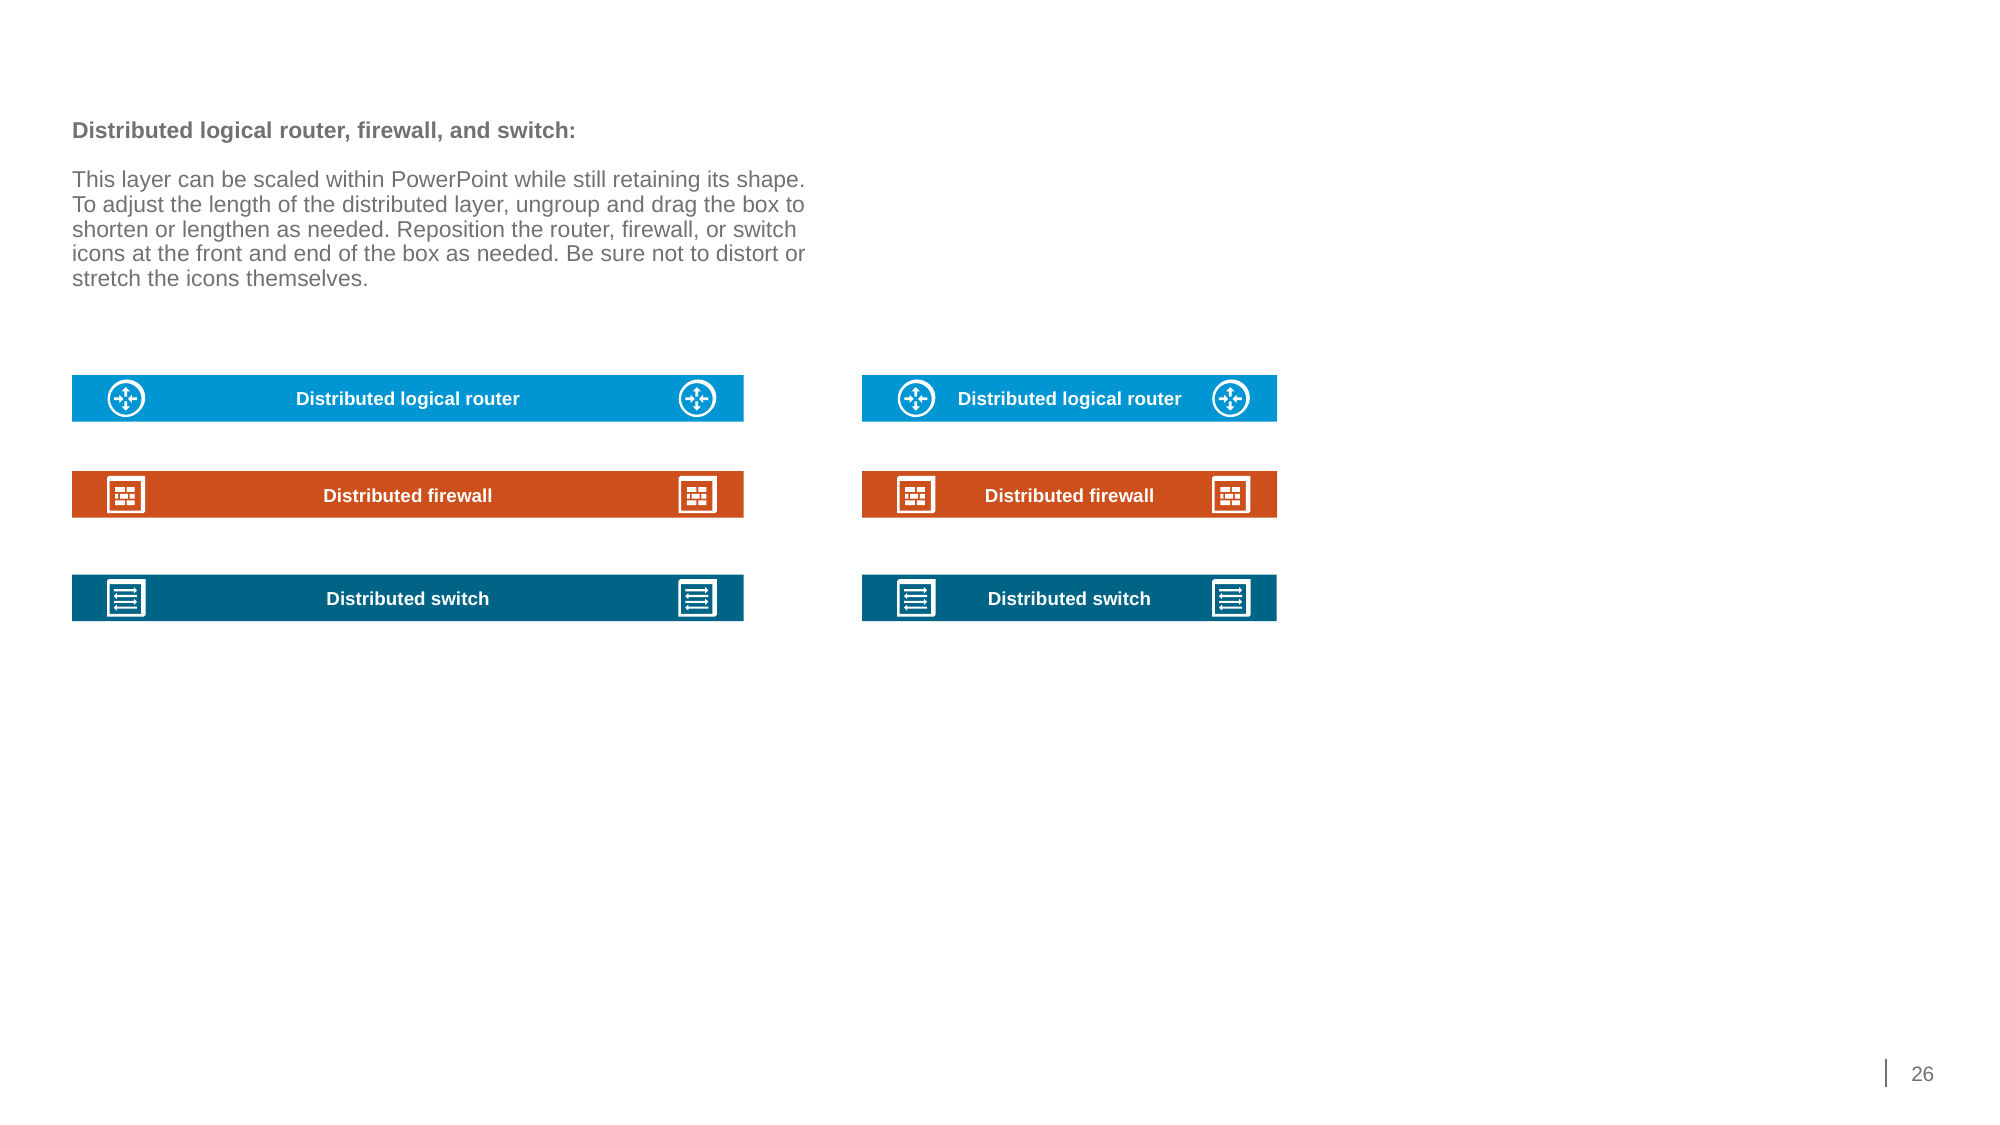

Distributed logical router, firewall, and switch:

This layer can be scaled within PowerPoint while still retaining its shape. To adjust the length of the distributed layer, ungroup and drag the box to shorten or lengthen as needed. Reposition the router, firewall, or switch icons at the front and end of the box as needed. Be sure not to distort or stretch the icons themselves.
Distributed logical router

Distributed logical router

Distributed firewall

Distributed firewall

Distributed switch

Distributed switch

26